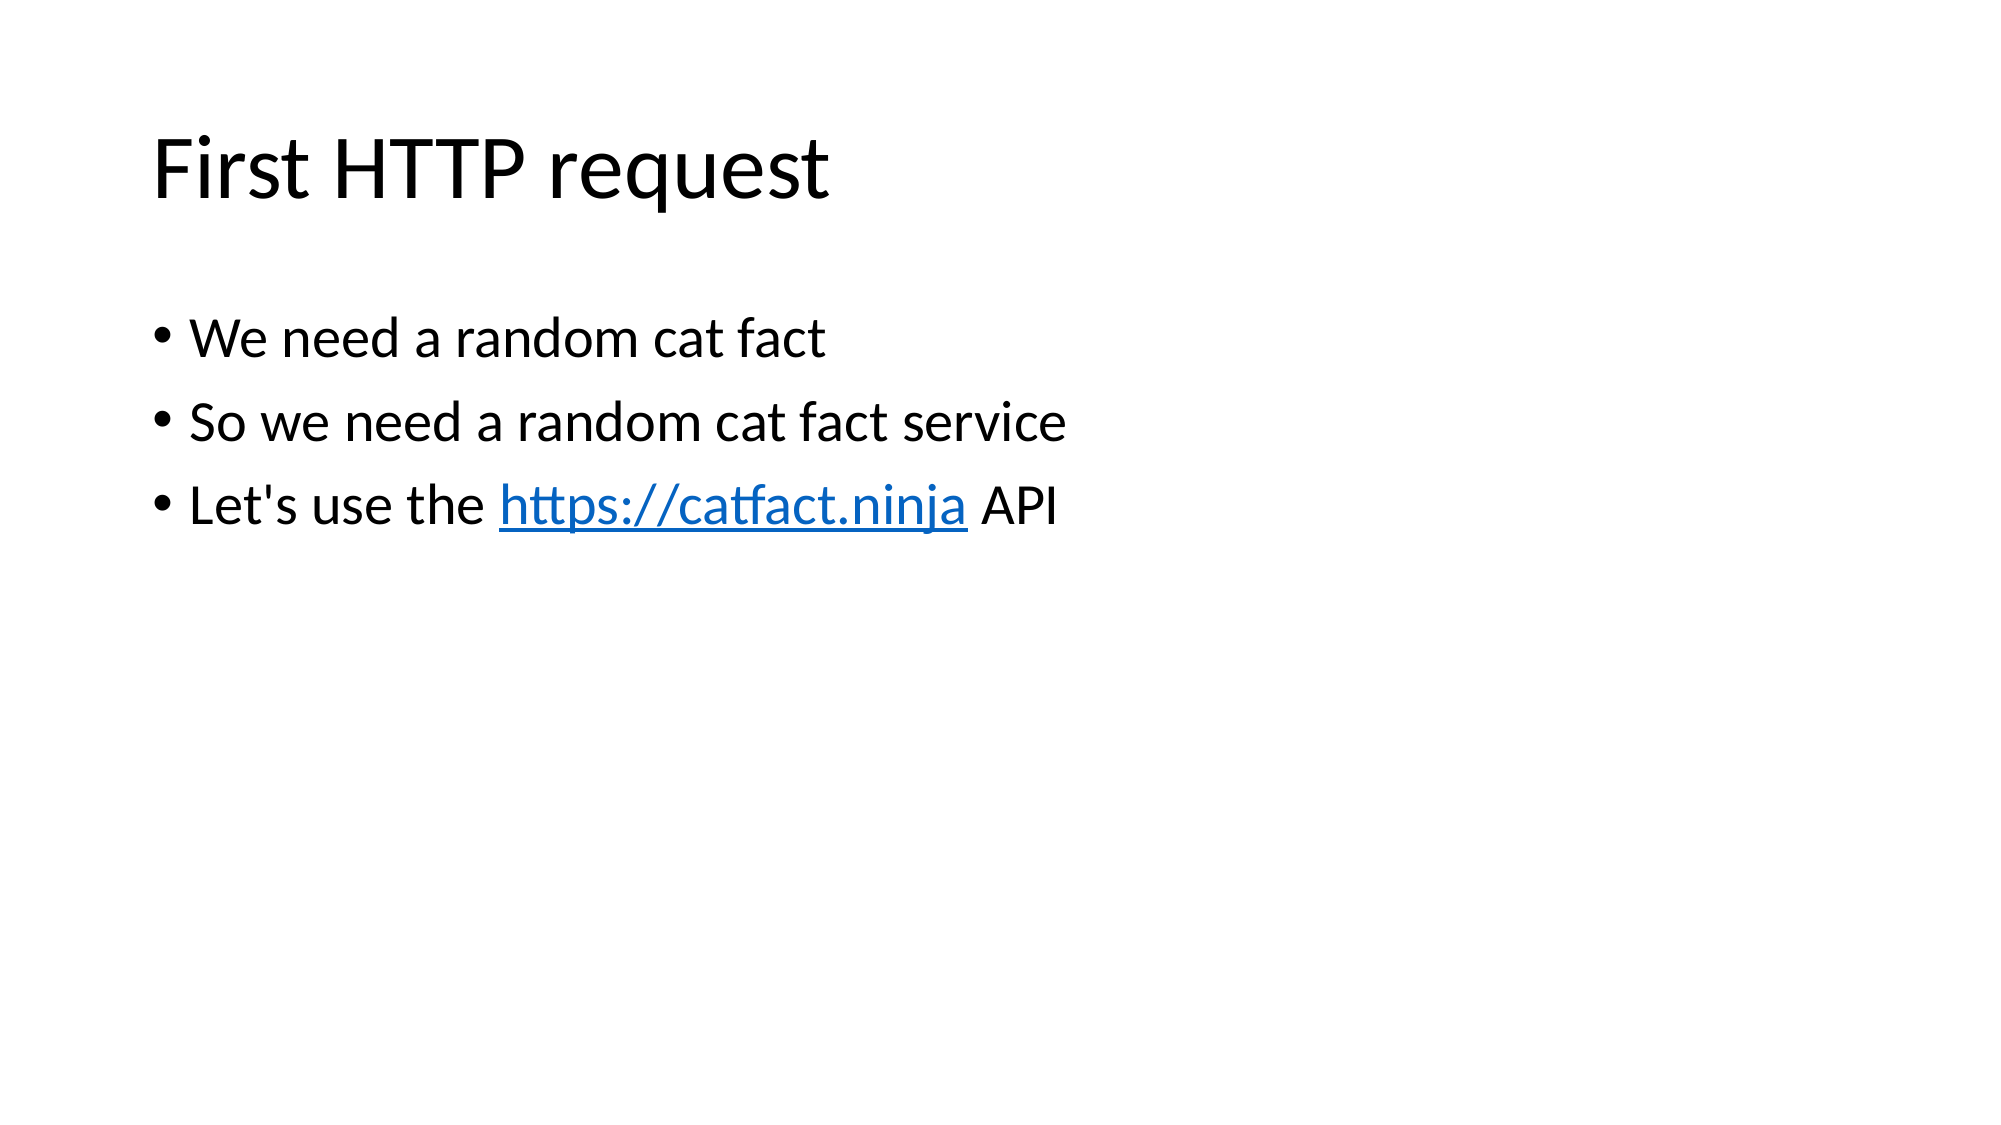

# First HTTP request
We need a random cat fact
So we need a random cat fact service
Let's use the https://catfact.ninja API